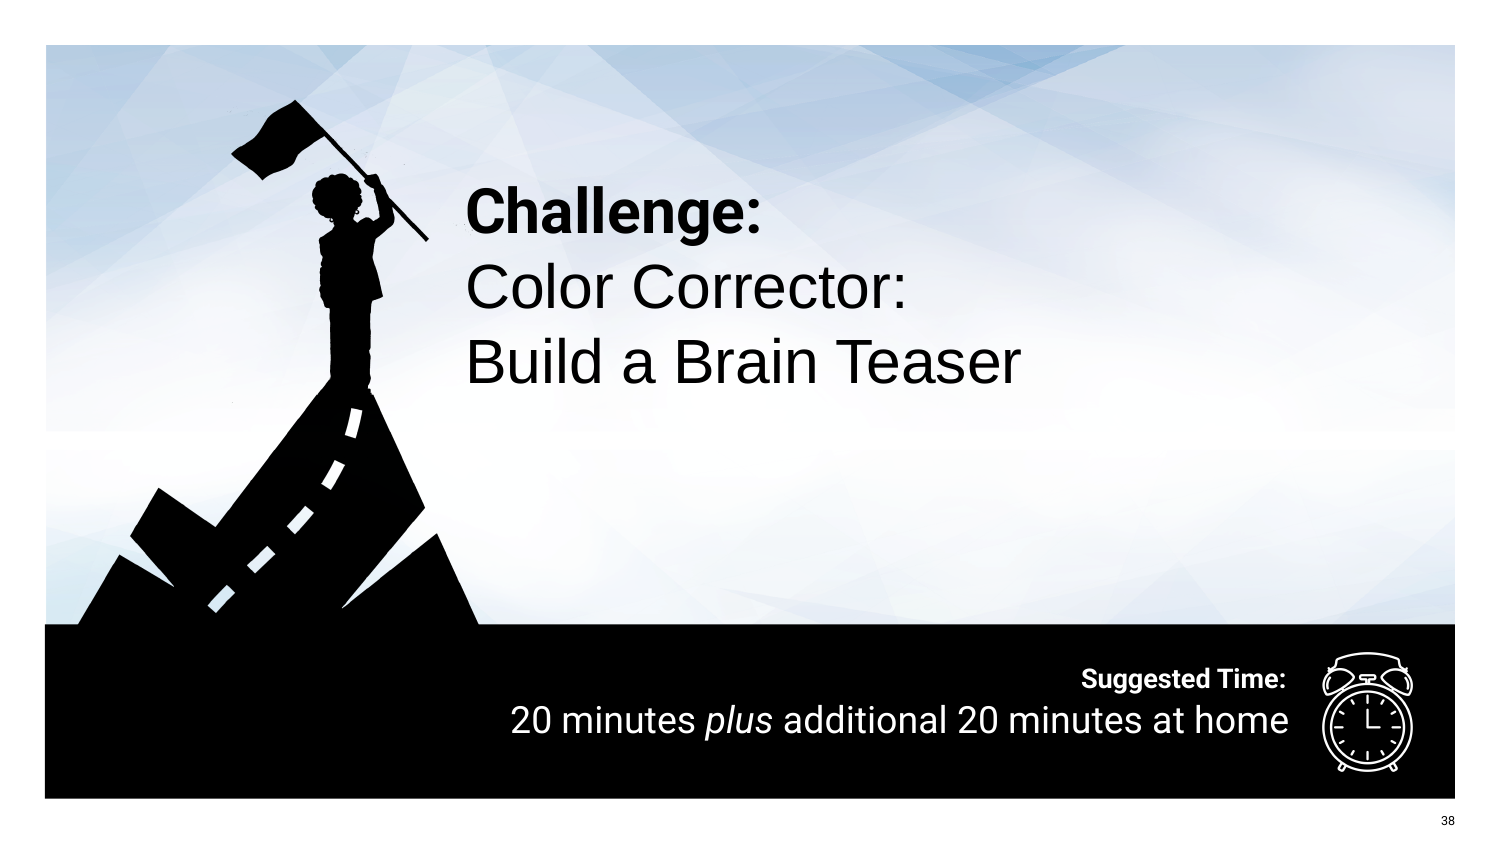

# Challenge:
Color Corrector:
Build a Brain Teaser

20 minutes plus additional 20 minutes at home